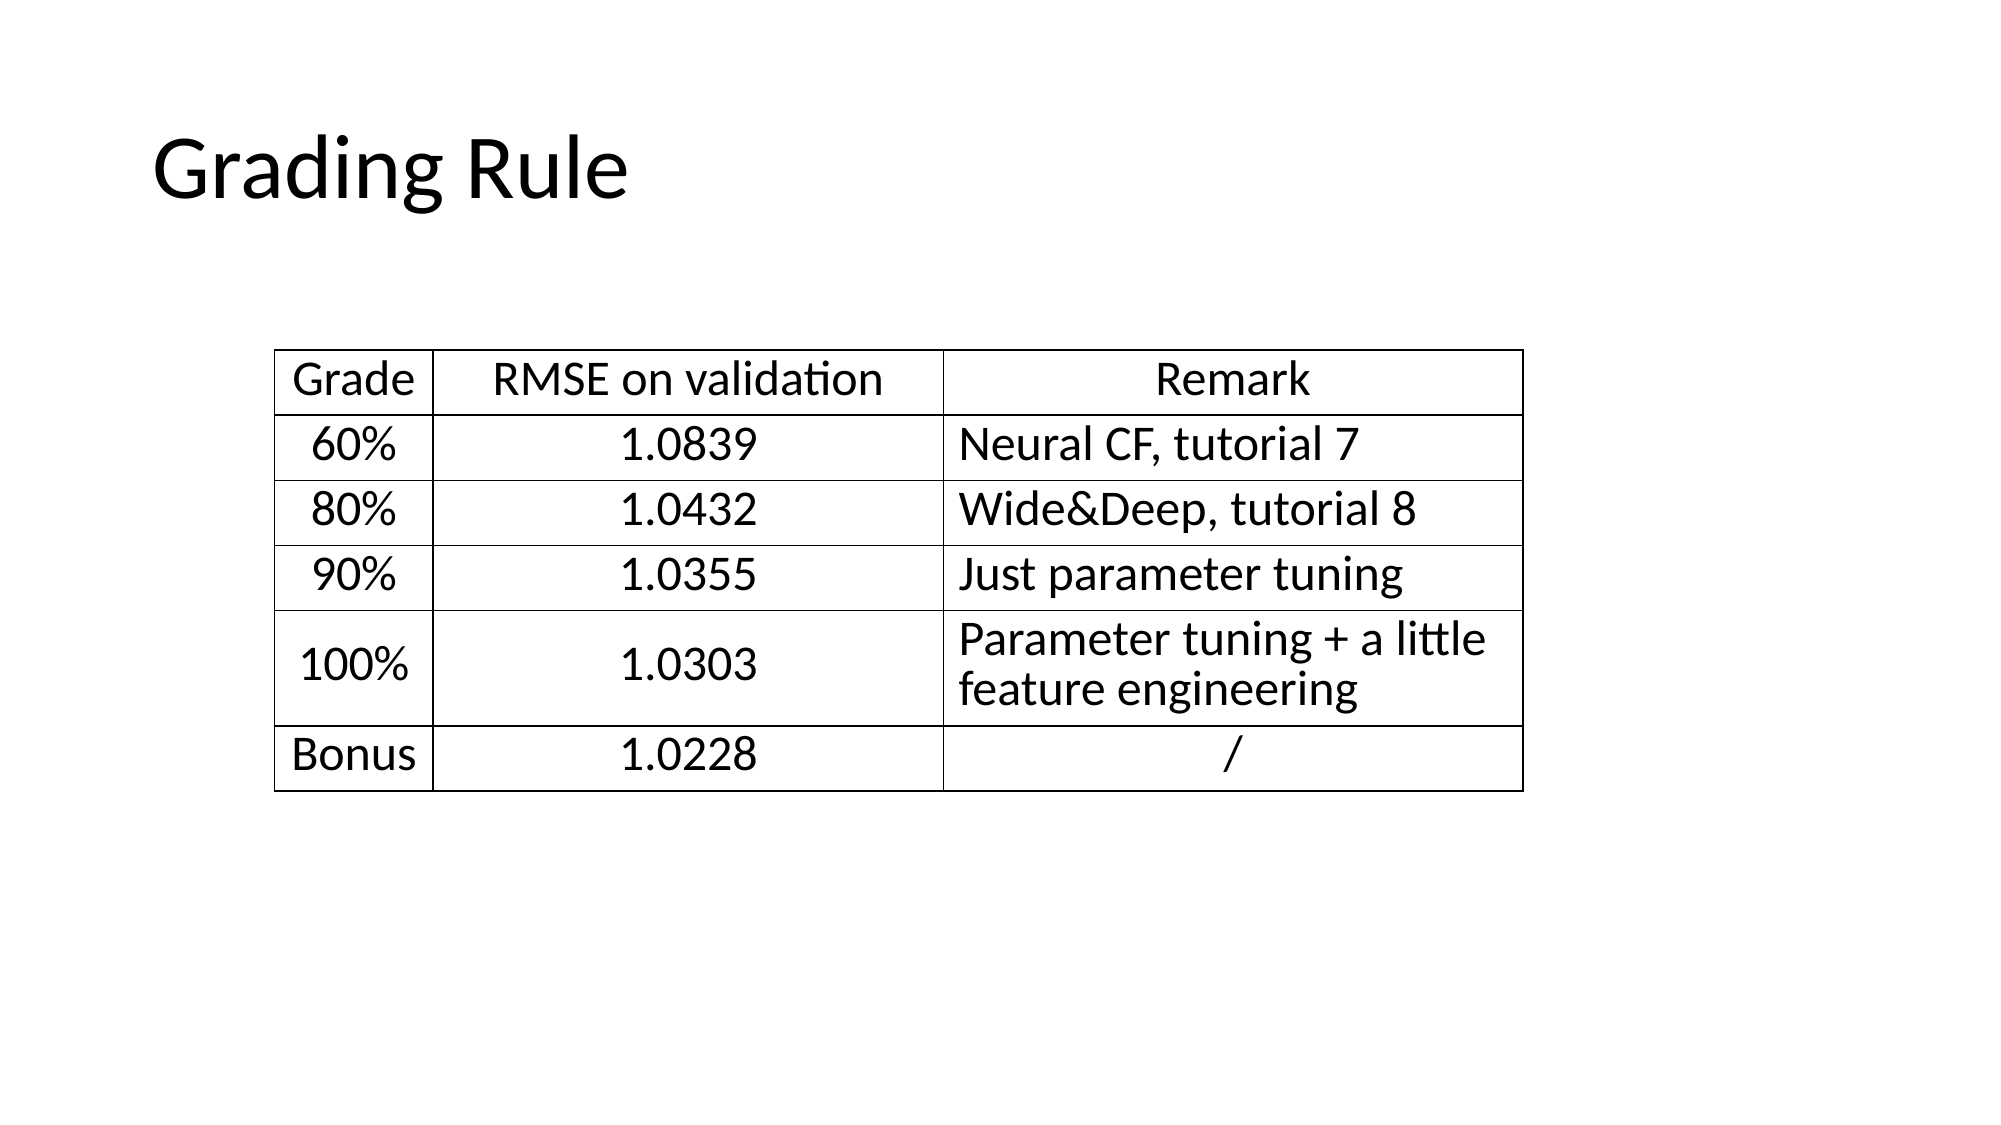

# Grading Rule
| Grade | RMSE on validation | Remark |
| --- | --- | --- |
| 60% | 1.0839 | Neural CF, tutorial 7 |
| 80% | 1.0432 | Wide&Deep, tutorial 8 |
| 90% | 1.0355 | Just parameter tuning |
| 100% | 1.0303 | Parameter tuning + a little feature engineering |
| Bonus | 1.0228 | / |